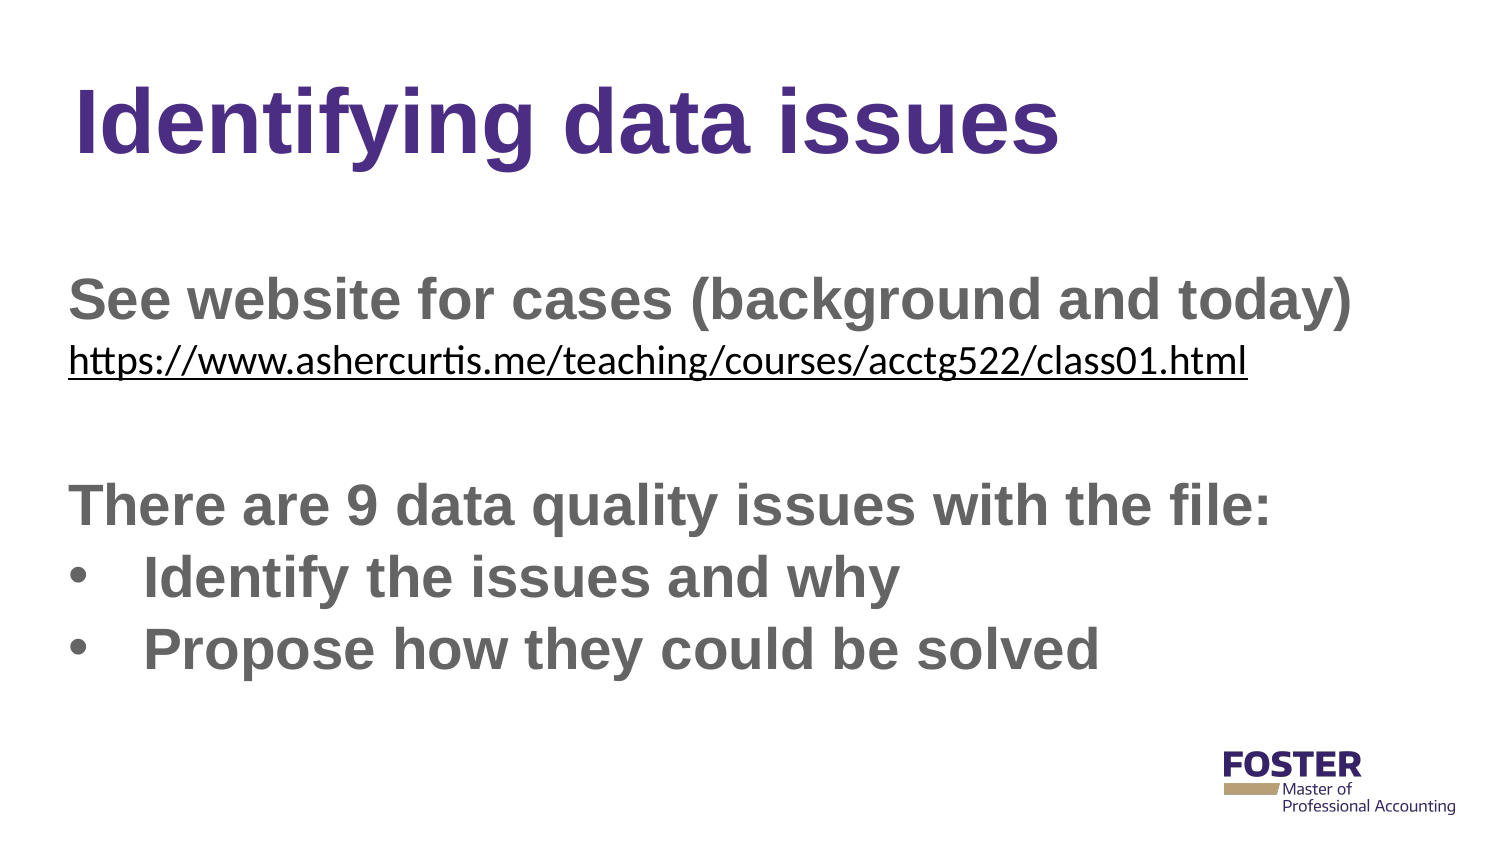

# Identifying data issues
See website for cases (background and today)
https://www.ashercurtis.me/teaching/courses/acctg522/class01.html

There are 9 data quality issues with the file:
Identify the issues and why
Propose how they could be solved